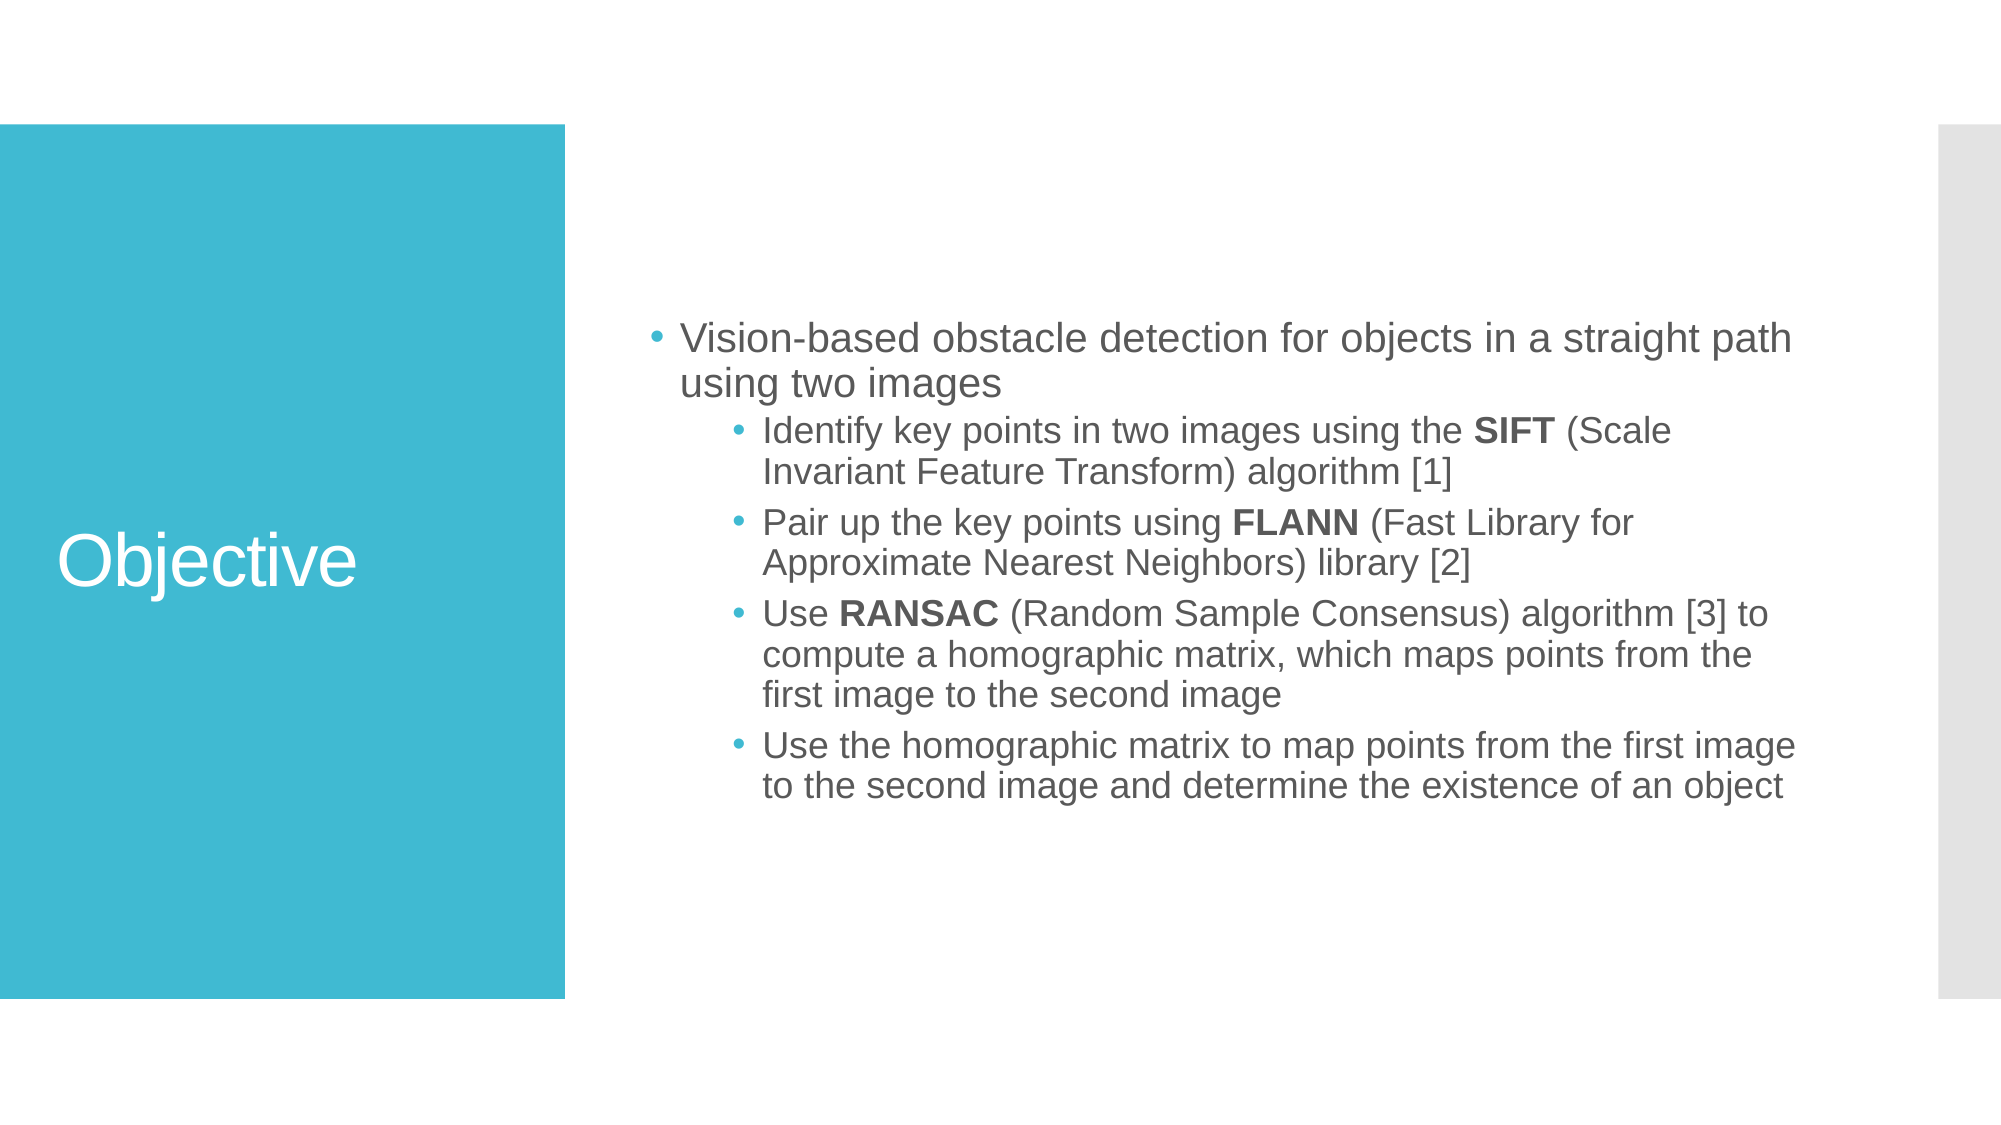

Vision-based obstacle detection for objects in a straight path using two images
Identify key points in two images using the SIFT (Scale Invariant Feature Transform) algorithm [1]
Pair up the key points using FLANN (Fast Library for Approximate Nearest Neighbors) library [2]
Use RANSAC (Random Sample Consensus) algorithm [3] to compute a homographic matrix, which maps points from the first image to the second image
Use the homographic matrix to map points from the first image to the second image and determine the existence of an object
# Objective